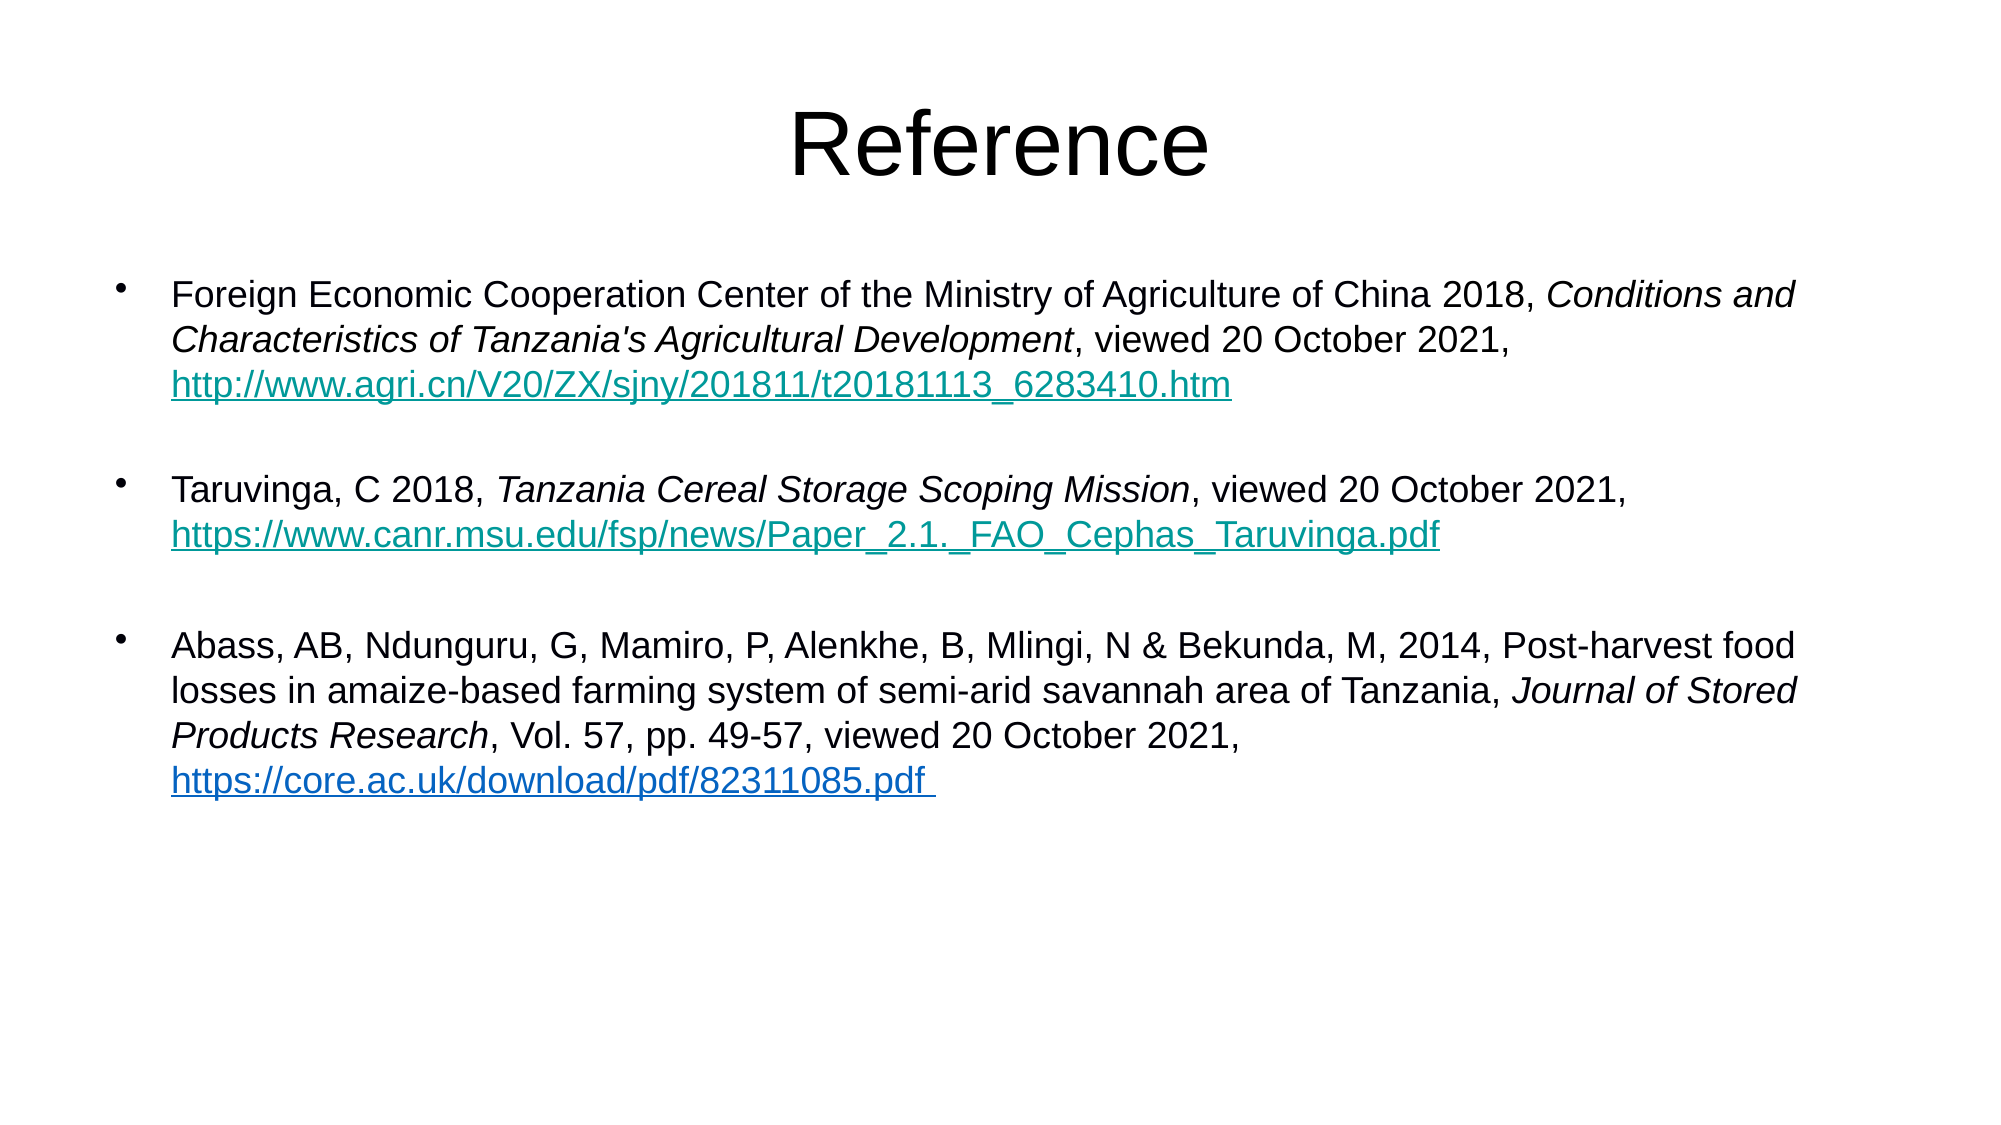

# Reference
Foreign Economic Cooperation Center of the Ministry of Agriculture of China 2018, Conditions and
Characteristics of Tanzania's Agricultural Development, viewed 20 October 2021,
http://www.agri.cn/V20/ZX/sjny/201811/t20181113_6283410.htm

Taruvinga, C 2018, Tanzania Cereal Storage Scoping Mission, viewed 20 October 2021,
https://www.canr.msu.edu/fsp/news/Paper_2.1._FAO_Cephas_Taruvinga.pdf

Abass, AB, Ndunguru, G, Mamiro, P, Alenkhe, B, Mlingi, N & Bekunda, M, 2014, Post-harvest food losses in amaize-based farming system of semi-arid savannah area of Tanzania, Journal of Stored Products Research, Vol. 57, pp. 49-57, viewed 20 October 2021, https://core.ac.uk/download/pdf/82311085.pdf